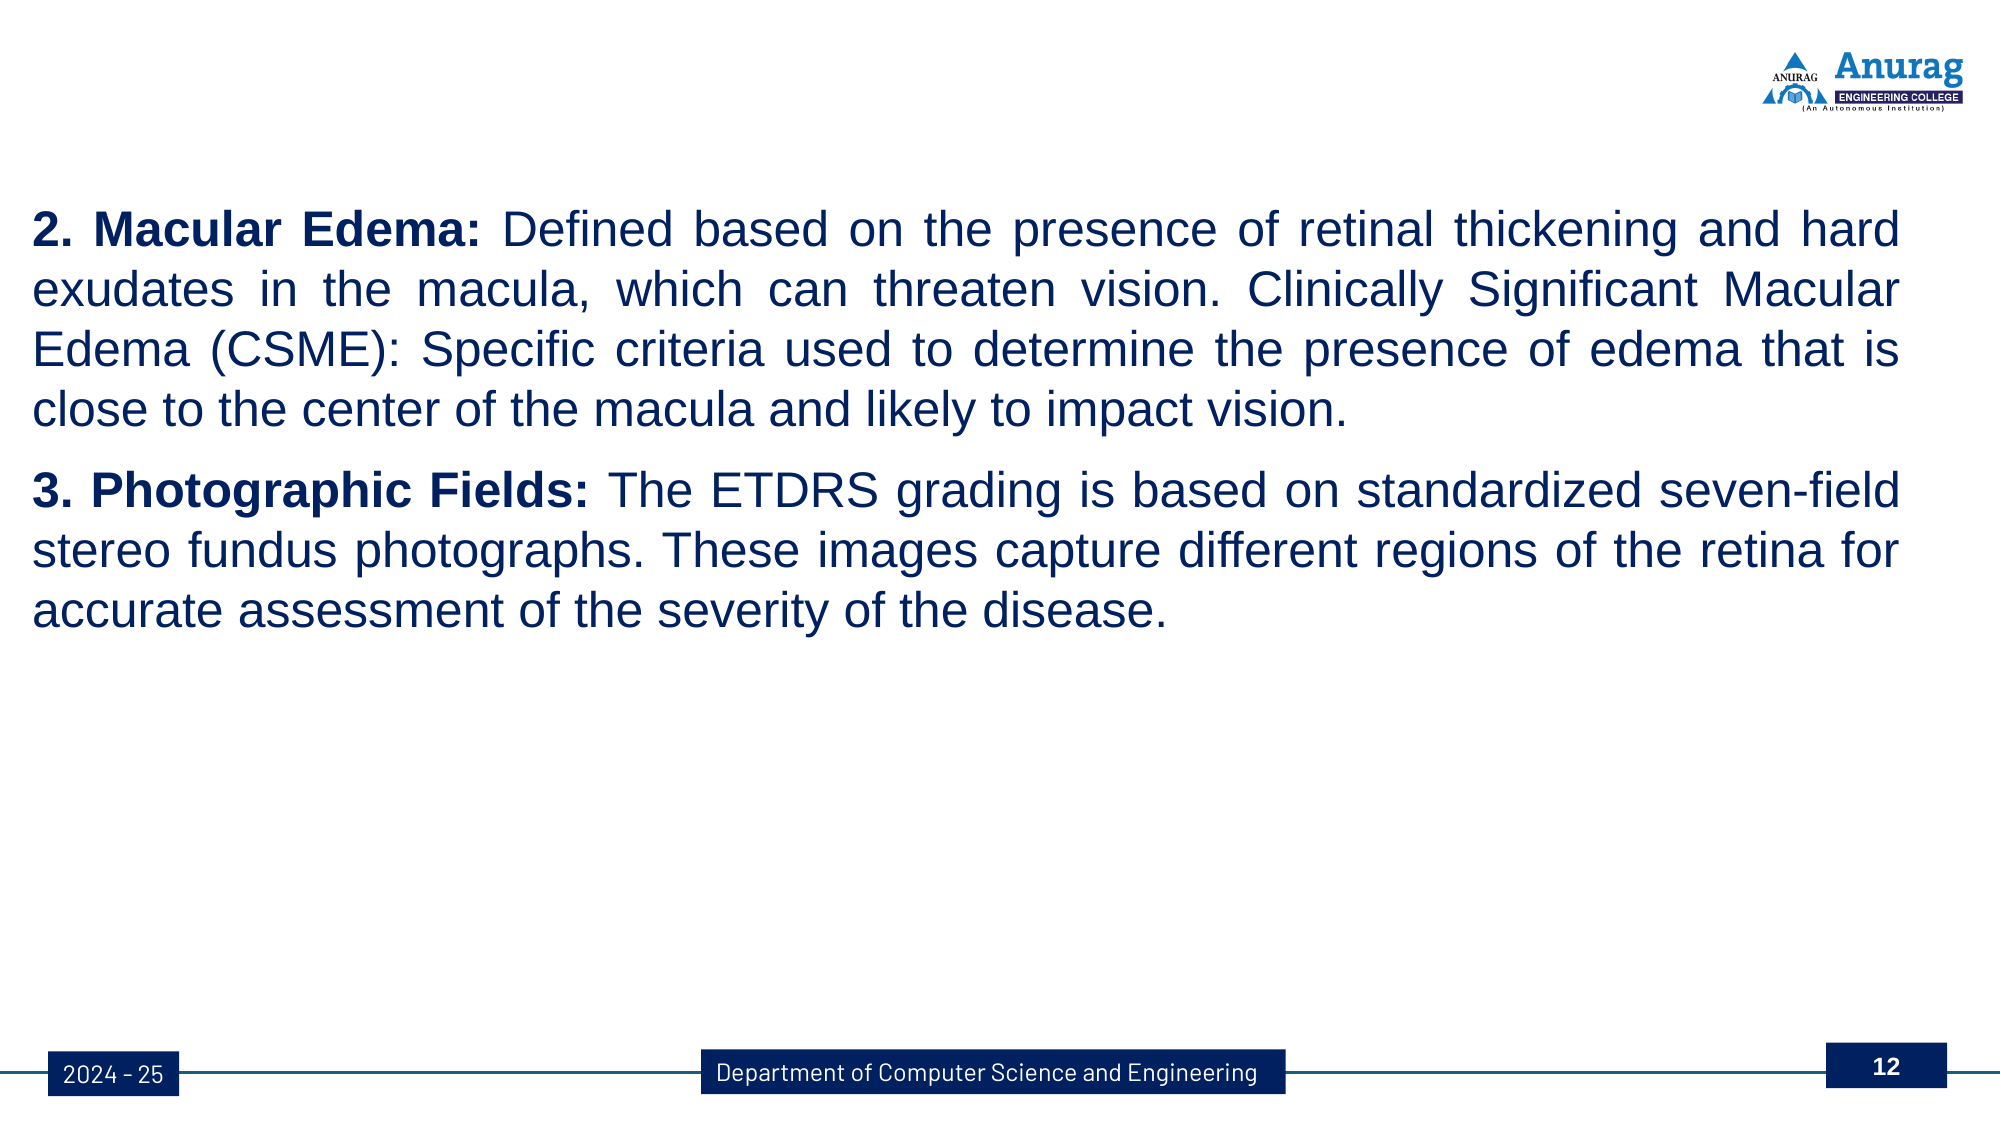

#
2. Macular Edema: Defined based on the presence of retinal thickening and hard exudates in the macula, which can threaten vision. Clinically Significant Macular Edema (CSME): Specific criteria used to determine the presence of edema that is close to the center of the macula and likely to impact vision.
3. Photographic Fields: The ETDRS grading is based on standardized seven-field stereo fundus photographs. These images capture different regions of the retina for accurate assessment of the severity of the disease.

12